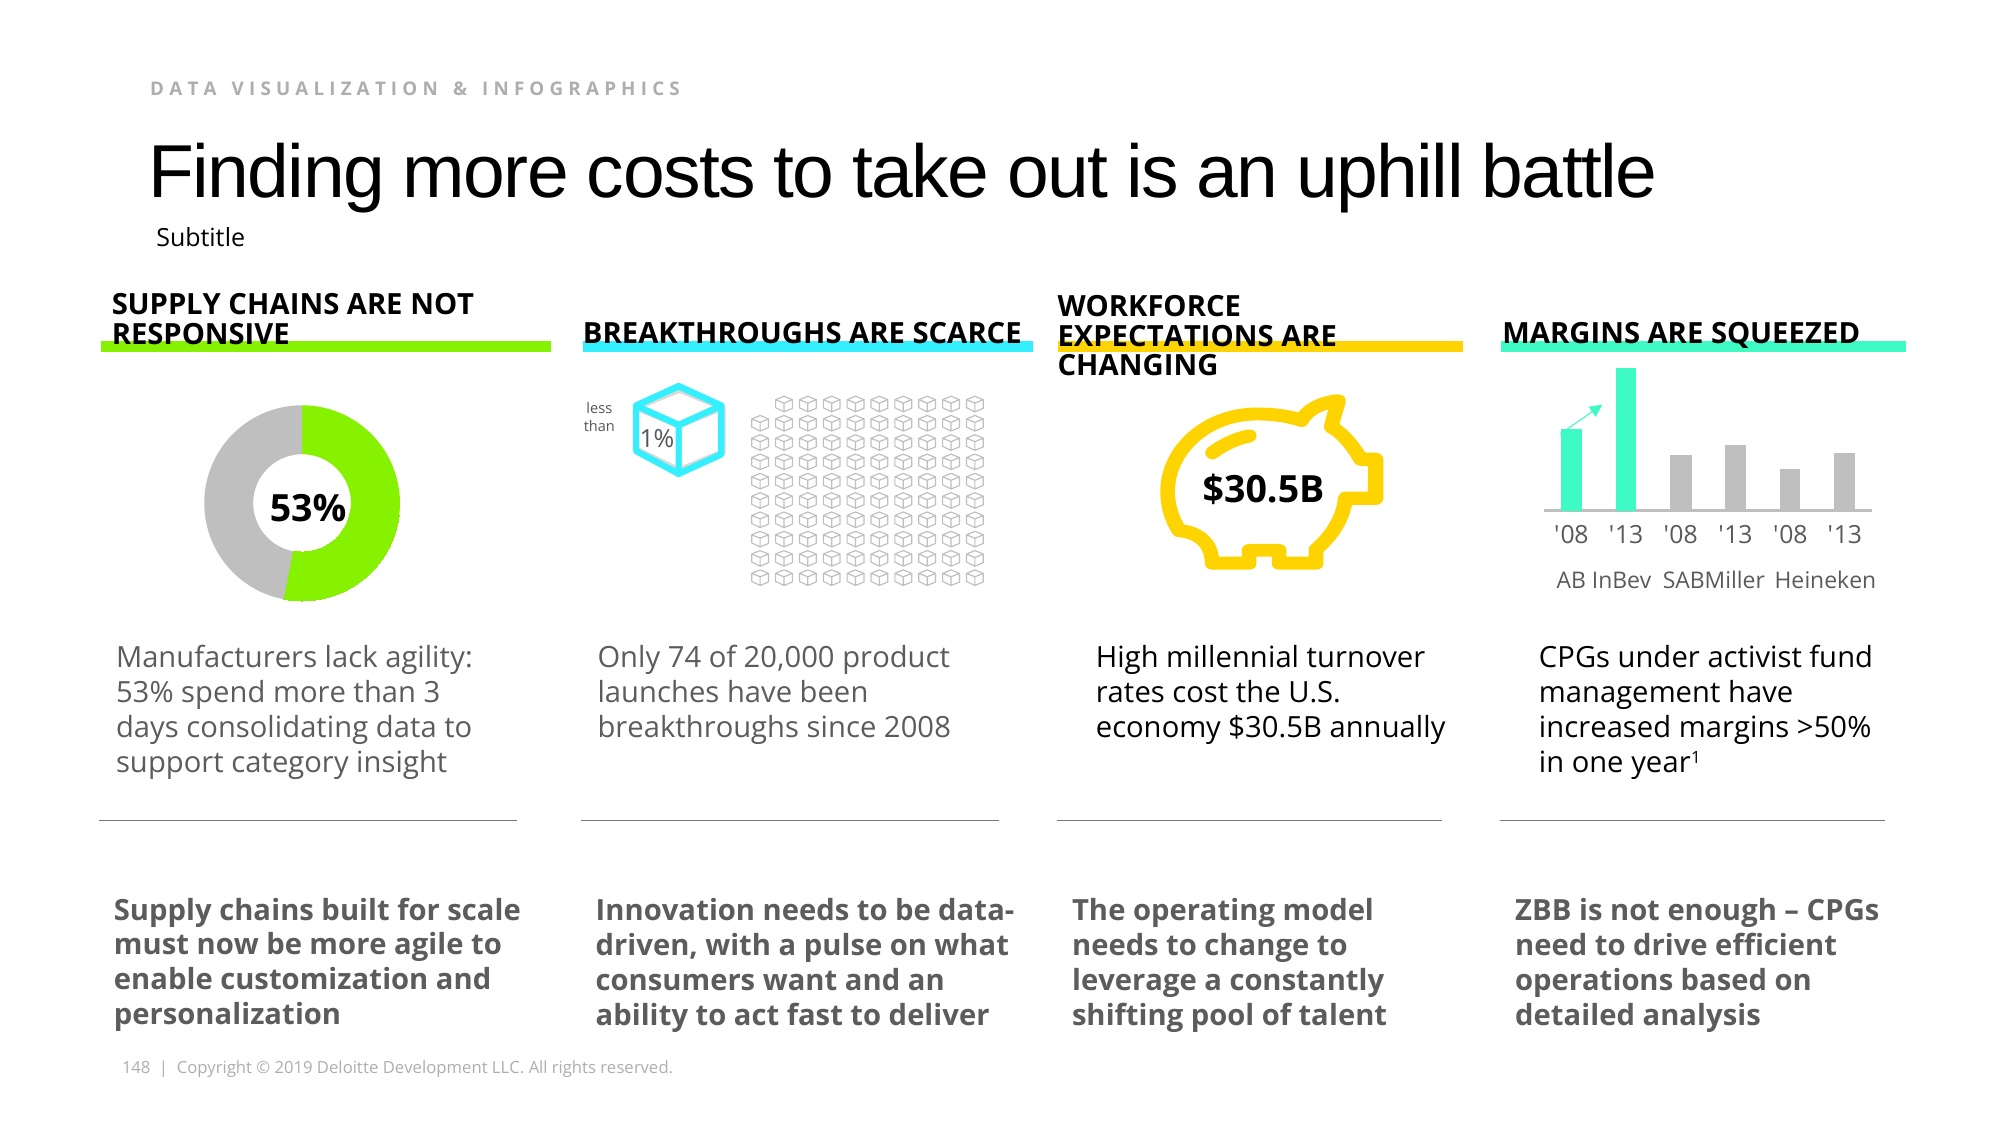

Data Visualization & Infographics
# Finding more costs to take out is an uphill battle
 Subtitle
SUPPLY CHAINS ARE NOT RESPONSIVE
WORKFORCE EXPECTATIONS ARE CHANGING
BREAKTHROUGHS ARE SCARCE
MARGINS ARE SQUEEZED

### Chart

| Category |  |
|---|---|
| '08 | 0.31 |
| '13 | 0.54 |
| '08 | 0.21 |
| '13 | 0.25 |
| '08 | 0.16 |
| '13 | 0.22 |

less than

### Chart

| Category | Column1 |
|---|---|
|  | 0.27 |
|  | 0.26 |
|  | 0.47 |
1%
$30.5B
53%
AB InBev
SABMiller
Heineken
Manufacturers lack agility: 53% spend more than 3 days consolidating data to support category insight
Only 74 of 20,000 product launches have been breakthroughs since 2008
High millennial turnover rates cost the U.S. economy $30.5B annually
CPGs under activist fund management have increased margins >50% in one year1
Supply chains built for scale must now be more agile to enable customization and personalization
Innovation needs to be data-driven, with a pulse on what consumers want and an ability to act fast to deliver
The operating model needs to change to leverage a constantly shifting pool of talent
ZBB is not enough – CPGs need to drive efficient operations based on detailed analysis